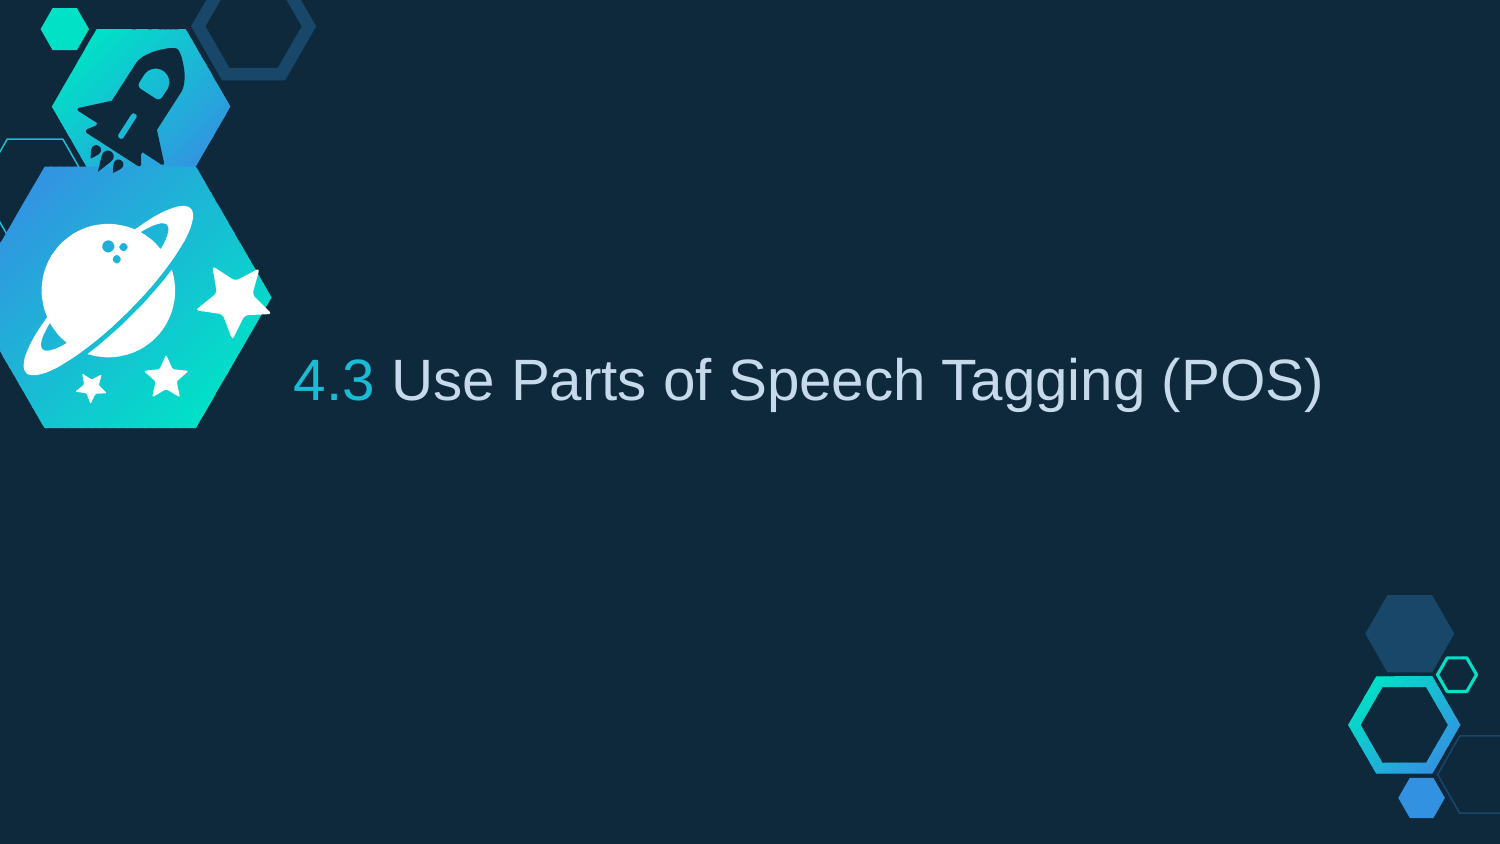

4.3 Use Parts of Speech Tagging (POS)